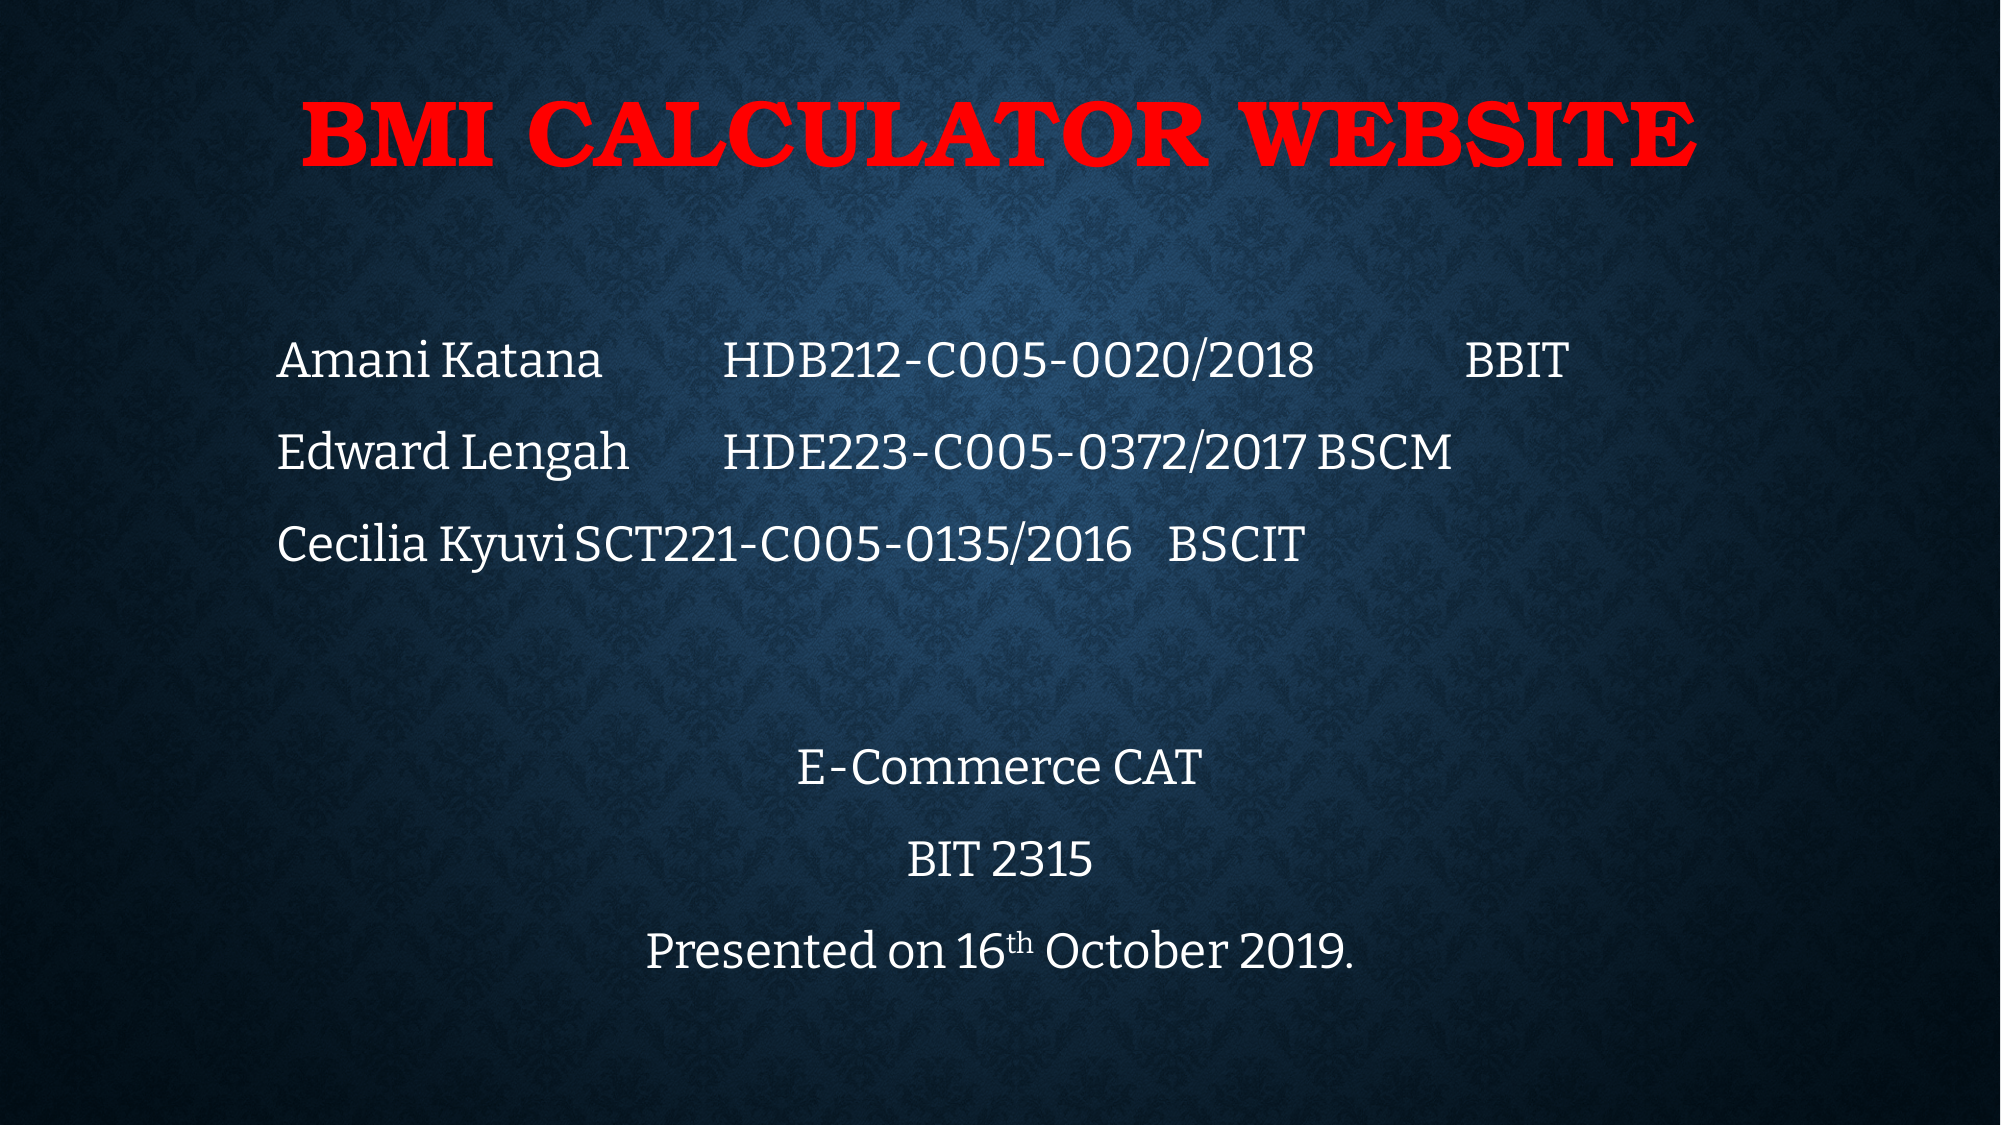

# BMI CALCULATOR WEBSITE
Amani Katana	HDB212-C005-0020/2018	BBIT
Edward Lengah	HDE223-C005-0372/2017	BSCM
Cecilia Kyuvi	SCT221-C005-0135/2016	BSCIT
E-Commerce CAT
BIT 2315
Presented on 16th October 2019.